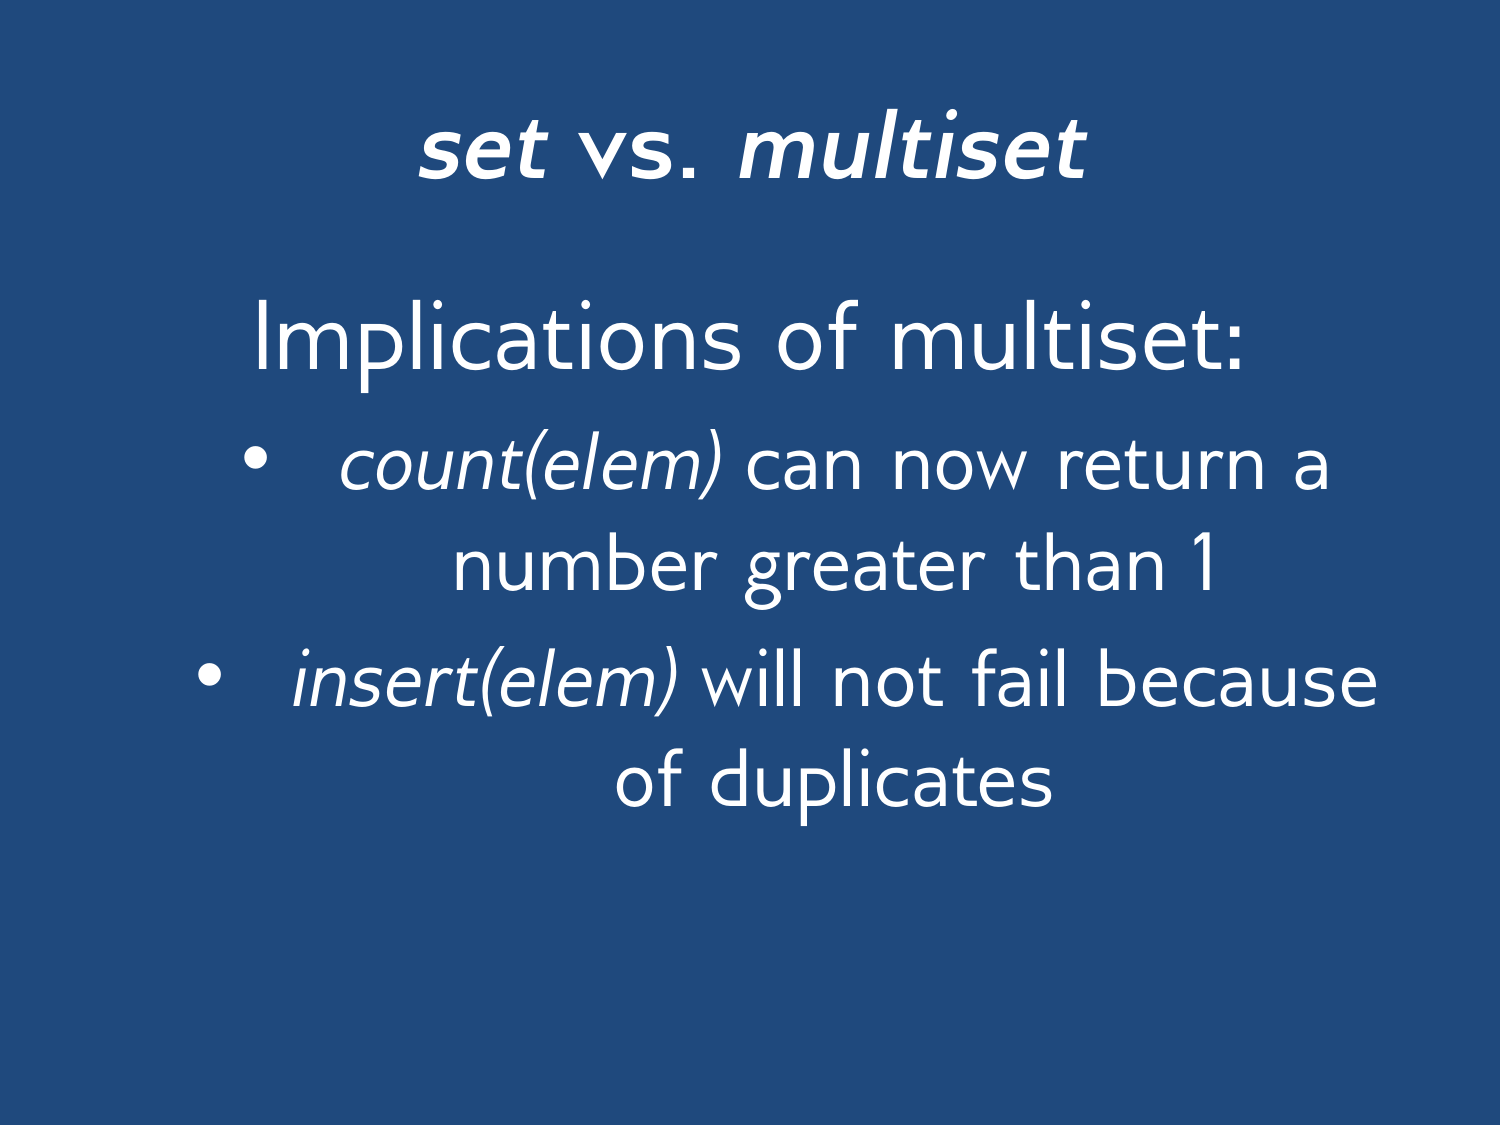

# set vs. multiset
Implications of multiset:
count(elem) can now return a number greater than 1
insert(elem) will not fail because of duplicates